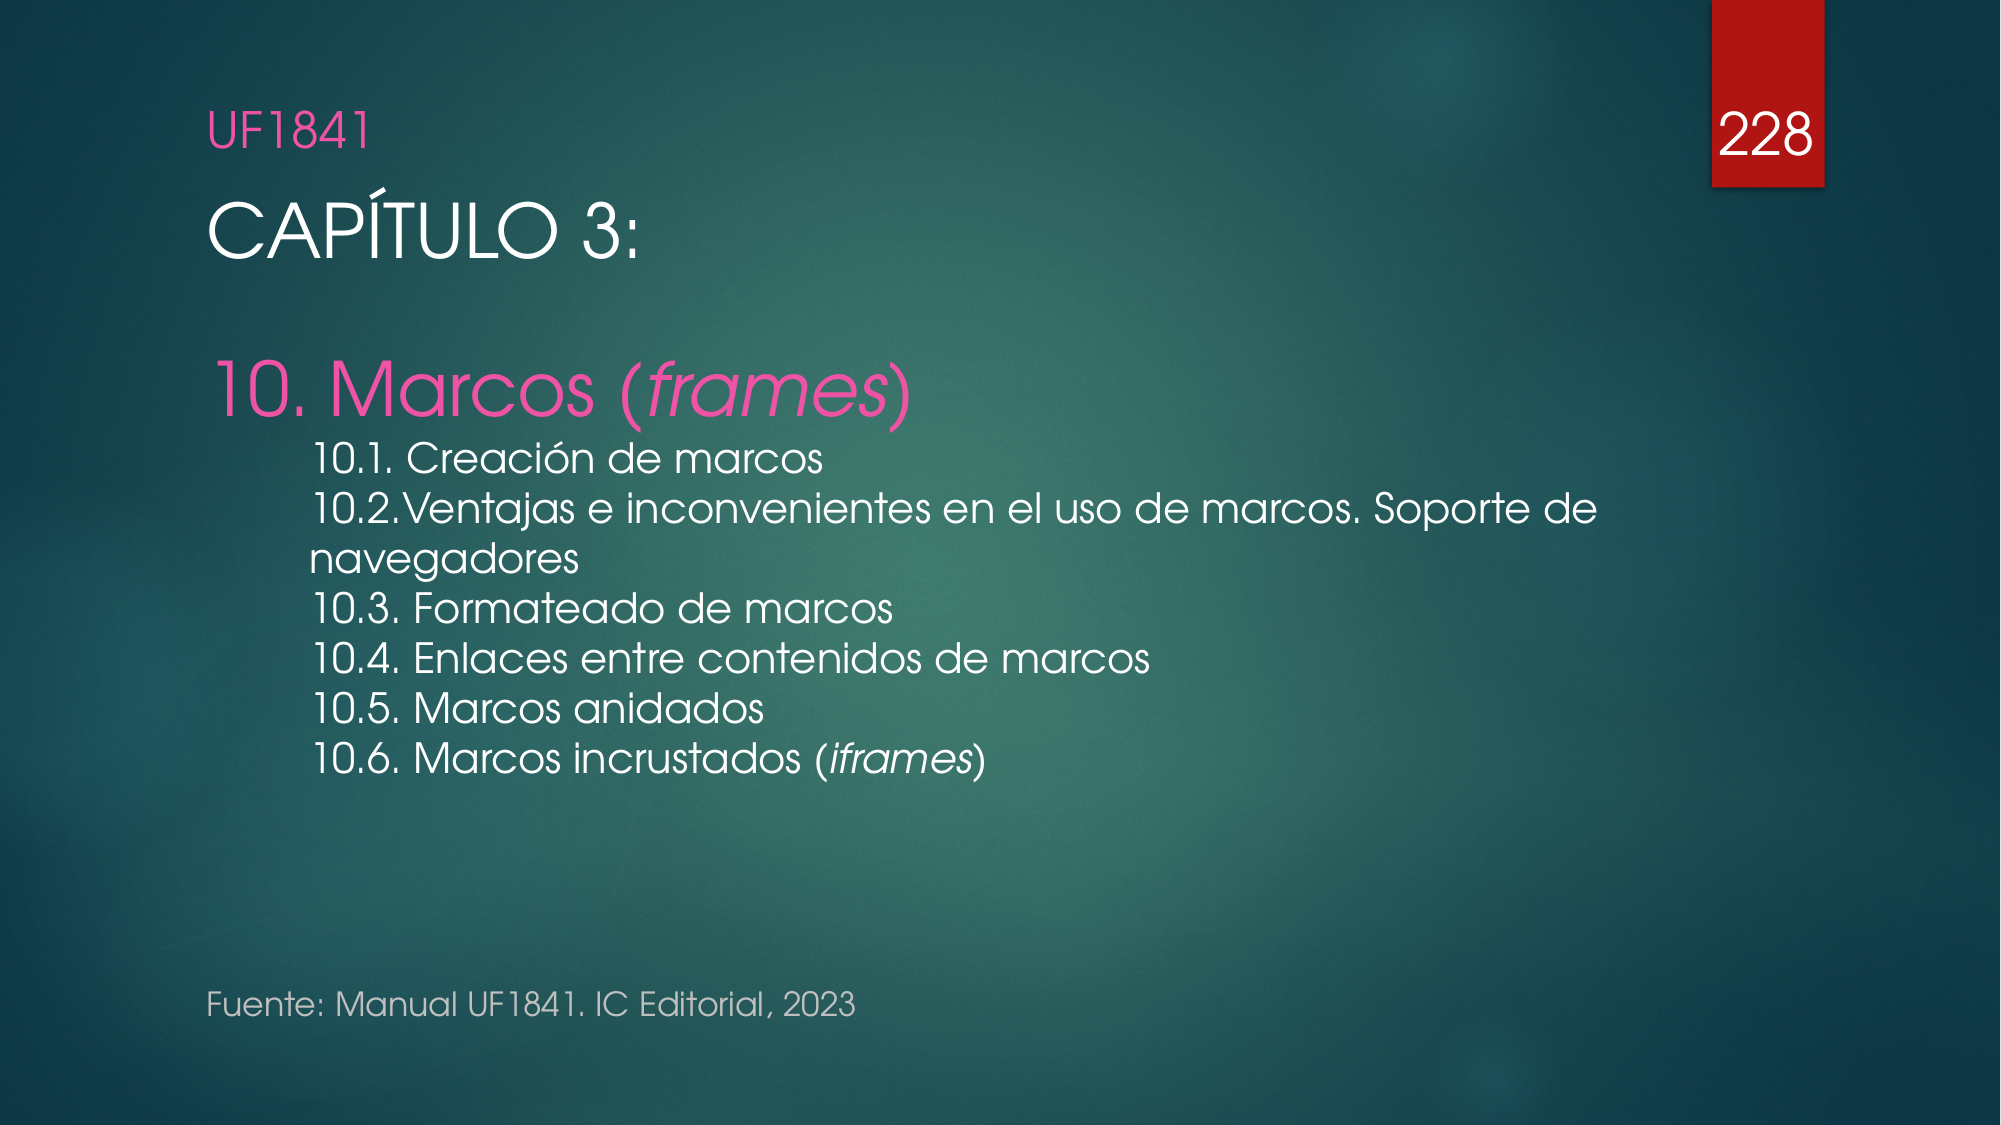

228
UF1841
# CAPÍTULO 3:
Marcos (frames)
10.1. Creación de marcos
10.2.Ventajas e inconvenientes en el uso de marcos. Soporte de navegadores
10.3. Formateado de marcos
10.4. Enlaces entre contenidos de marcos
10.5. Marcos anidados
10.6. Marcos incrustados (iframes)
Fuente: Manual UF1841. IC Editorial, 2023